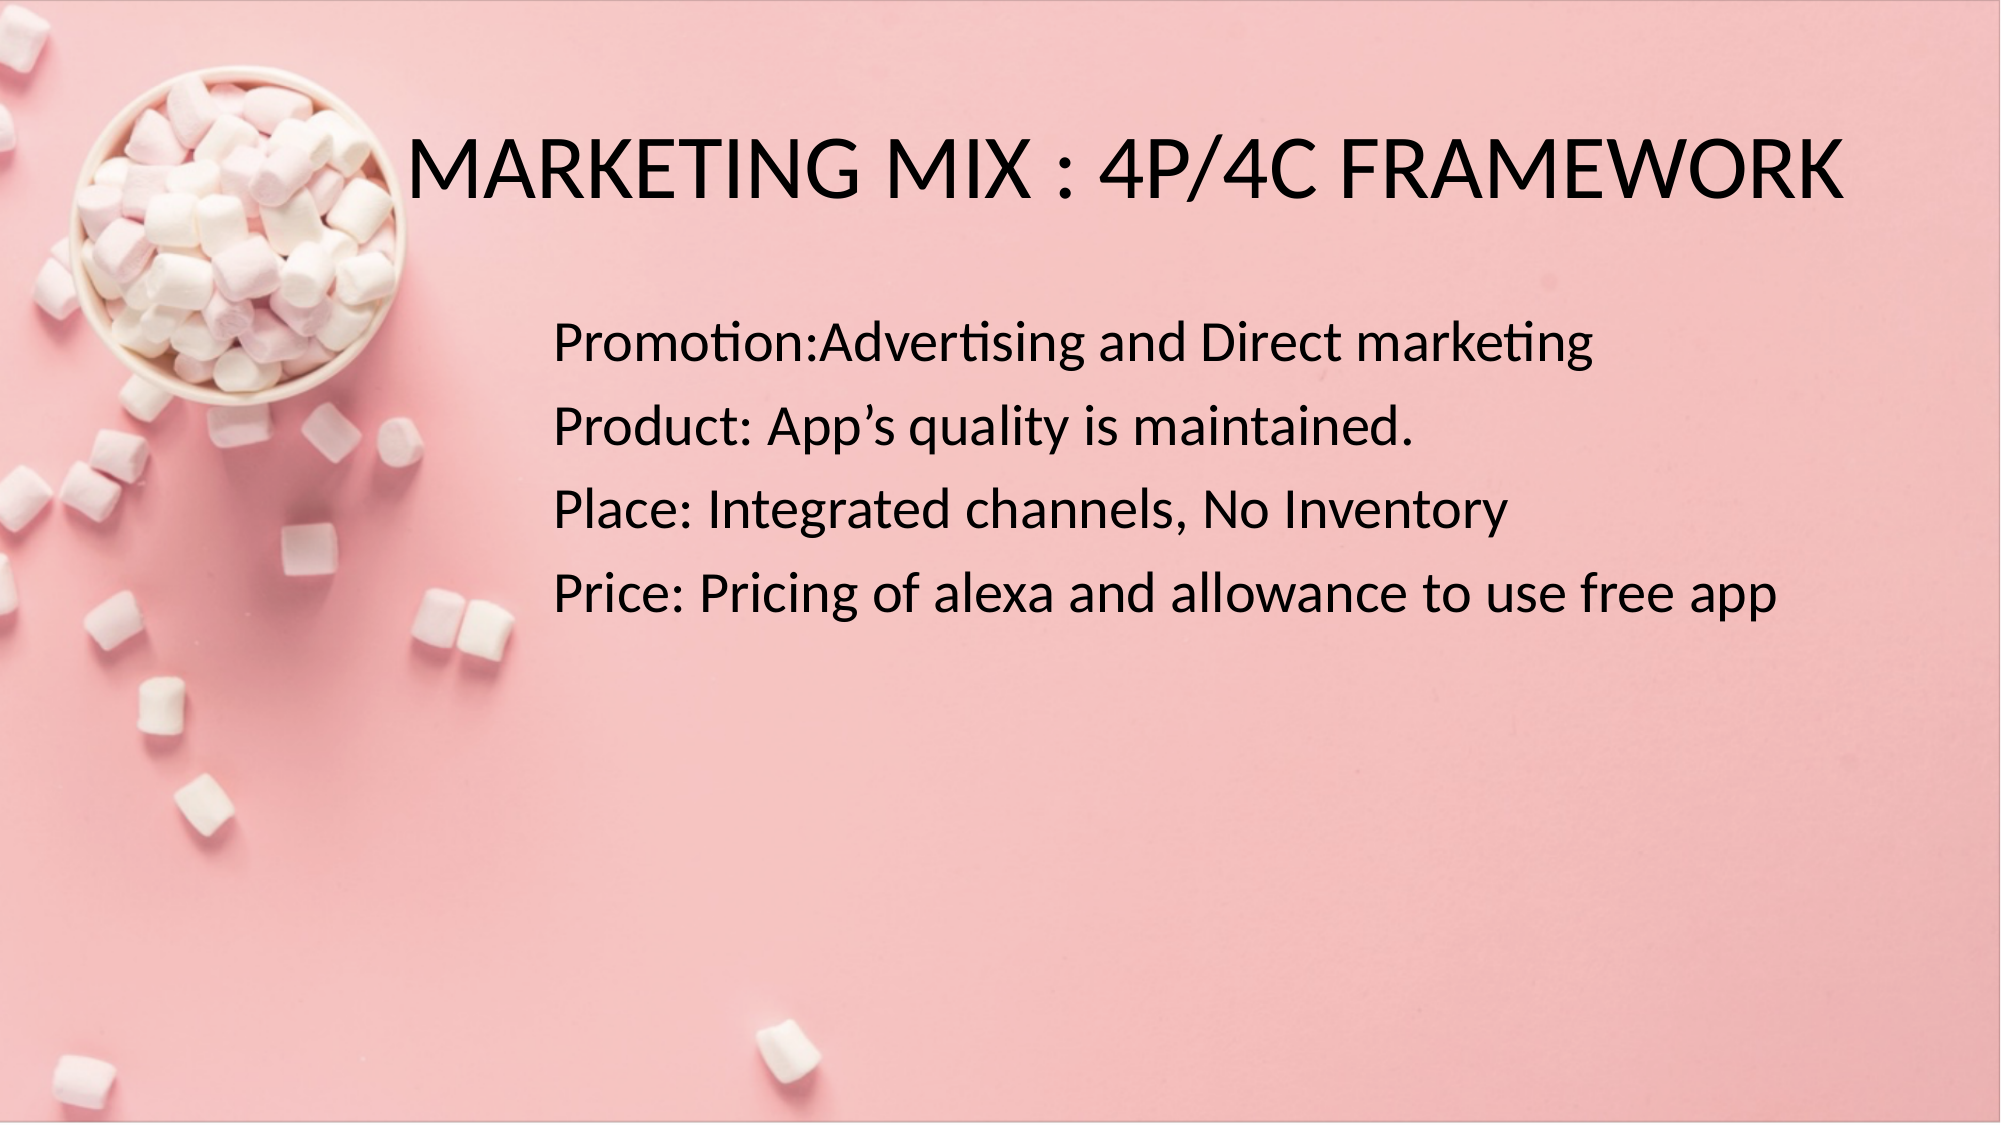

# MARKETING MIX : 4P/4C FRAMEWORK
Promotion:Advertising and Direct marketing
Product: App’s quality is maintained.
Place: Integrated channels, No Inventory
Price: Pricing of alexa and allowance to use free app